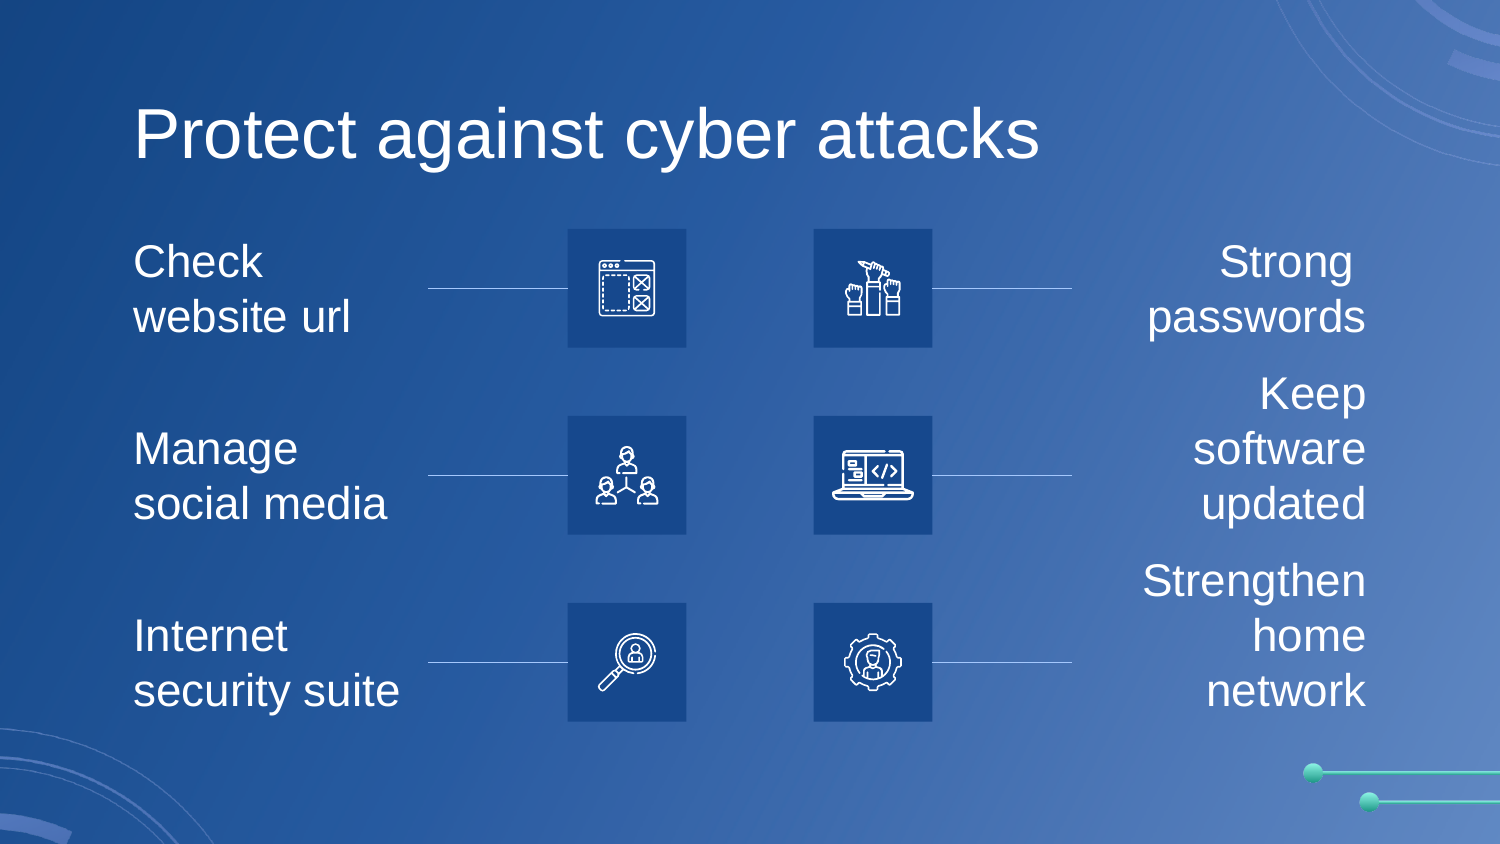

# Protect against cyber attacks
Check
website url
Strong
passwords

Manage social media
Keep software updated

Internet security suite
Strengthen home network